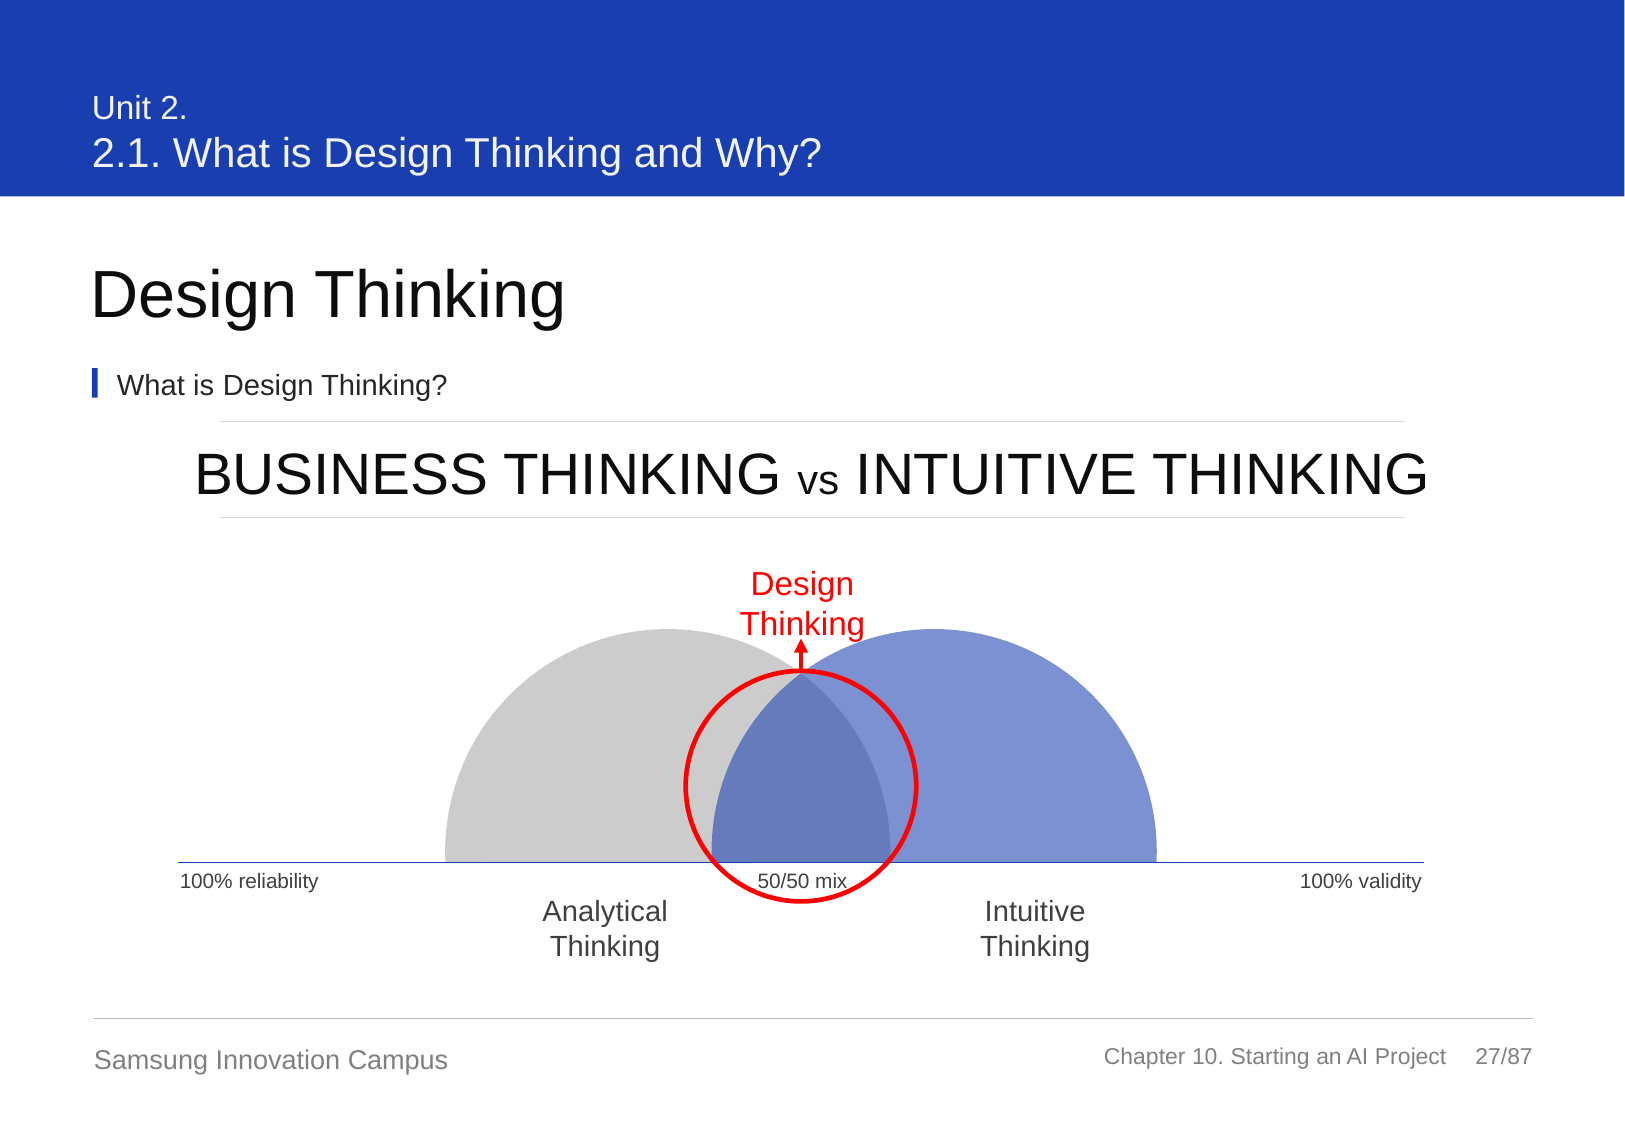

Unit 2.
2.1. What is Design Thinking and Why?
Design Thinking
What is Design Thinking?

BUSINESS THINKING vs INTUITIVE THINKING
Design
Thinking

100% reliability
50/50 mix
100% validity
Analytical
Thinking
Intuitive
Thinking